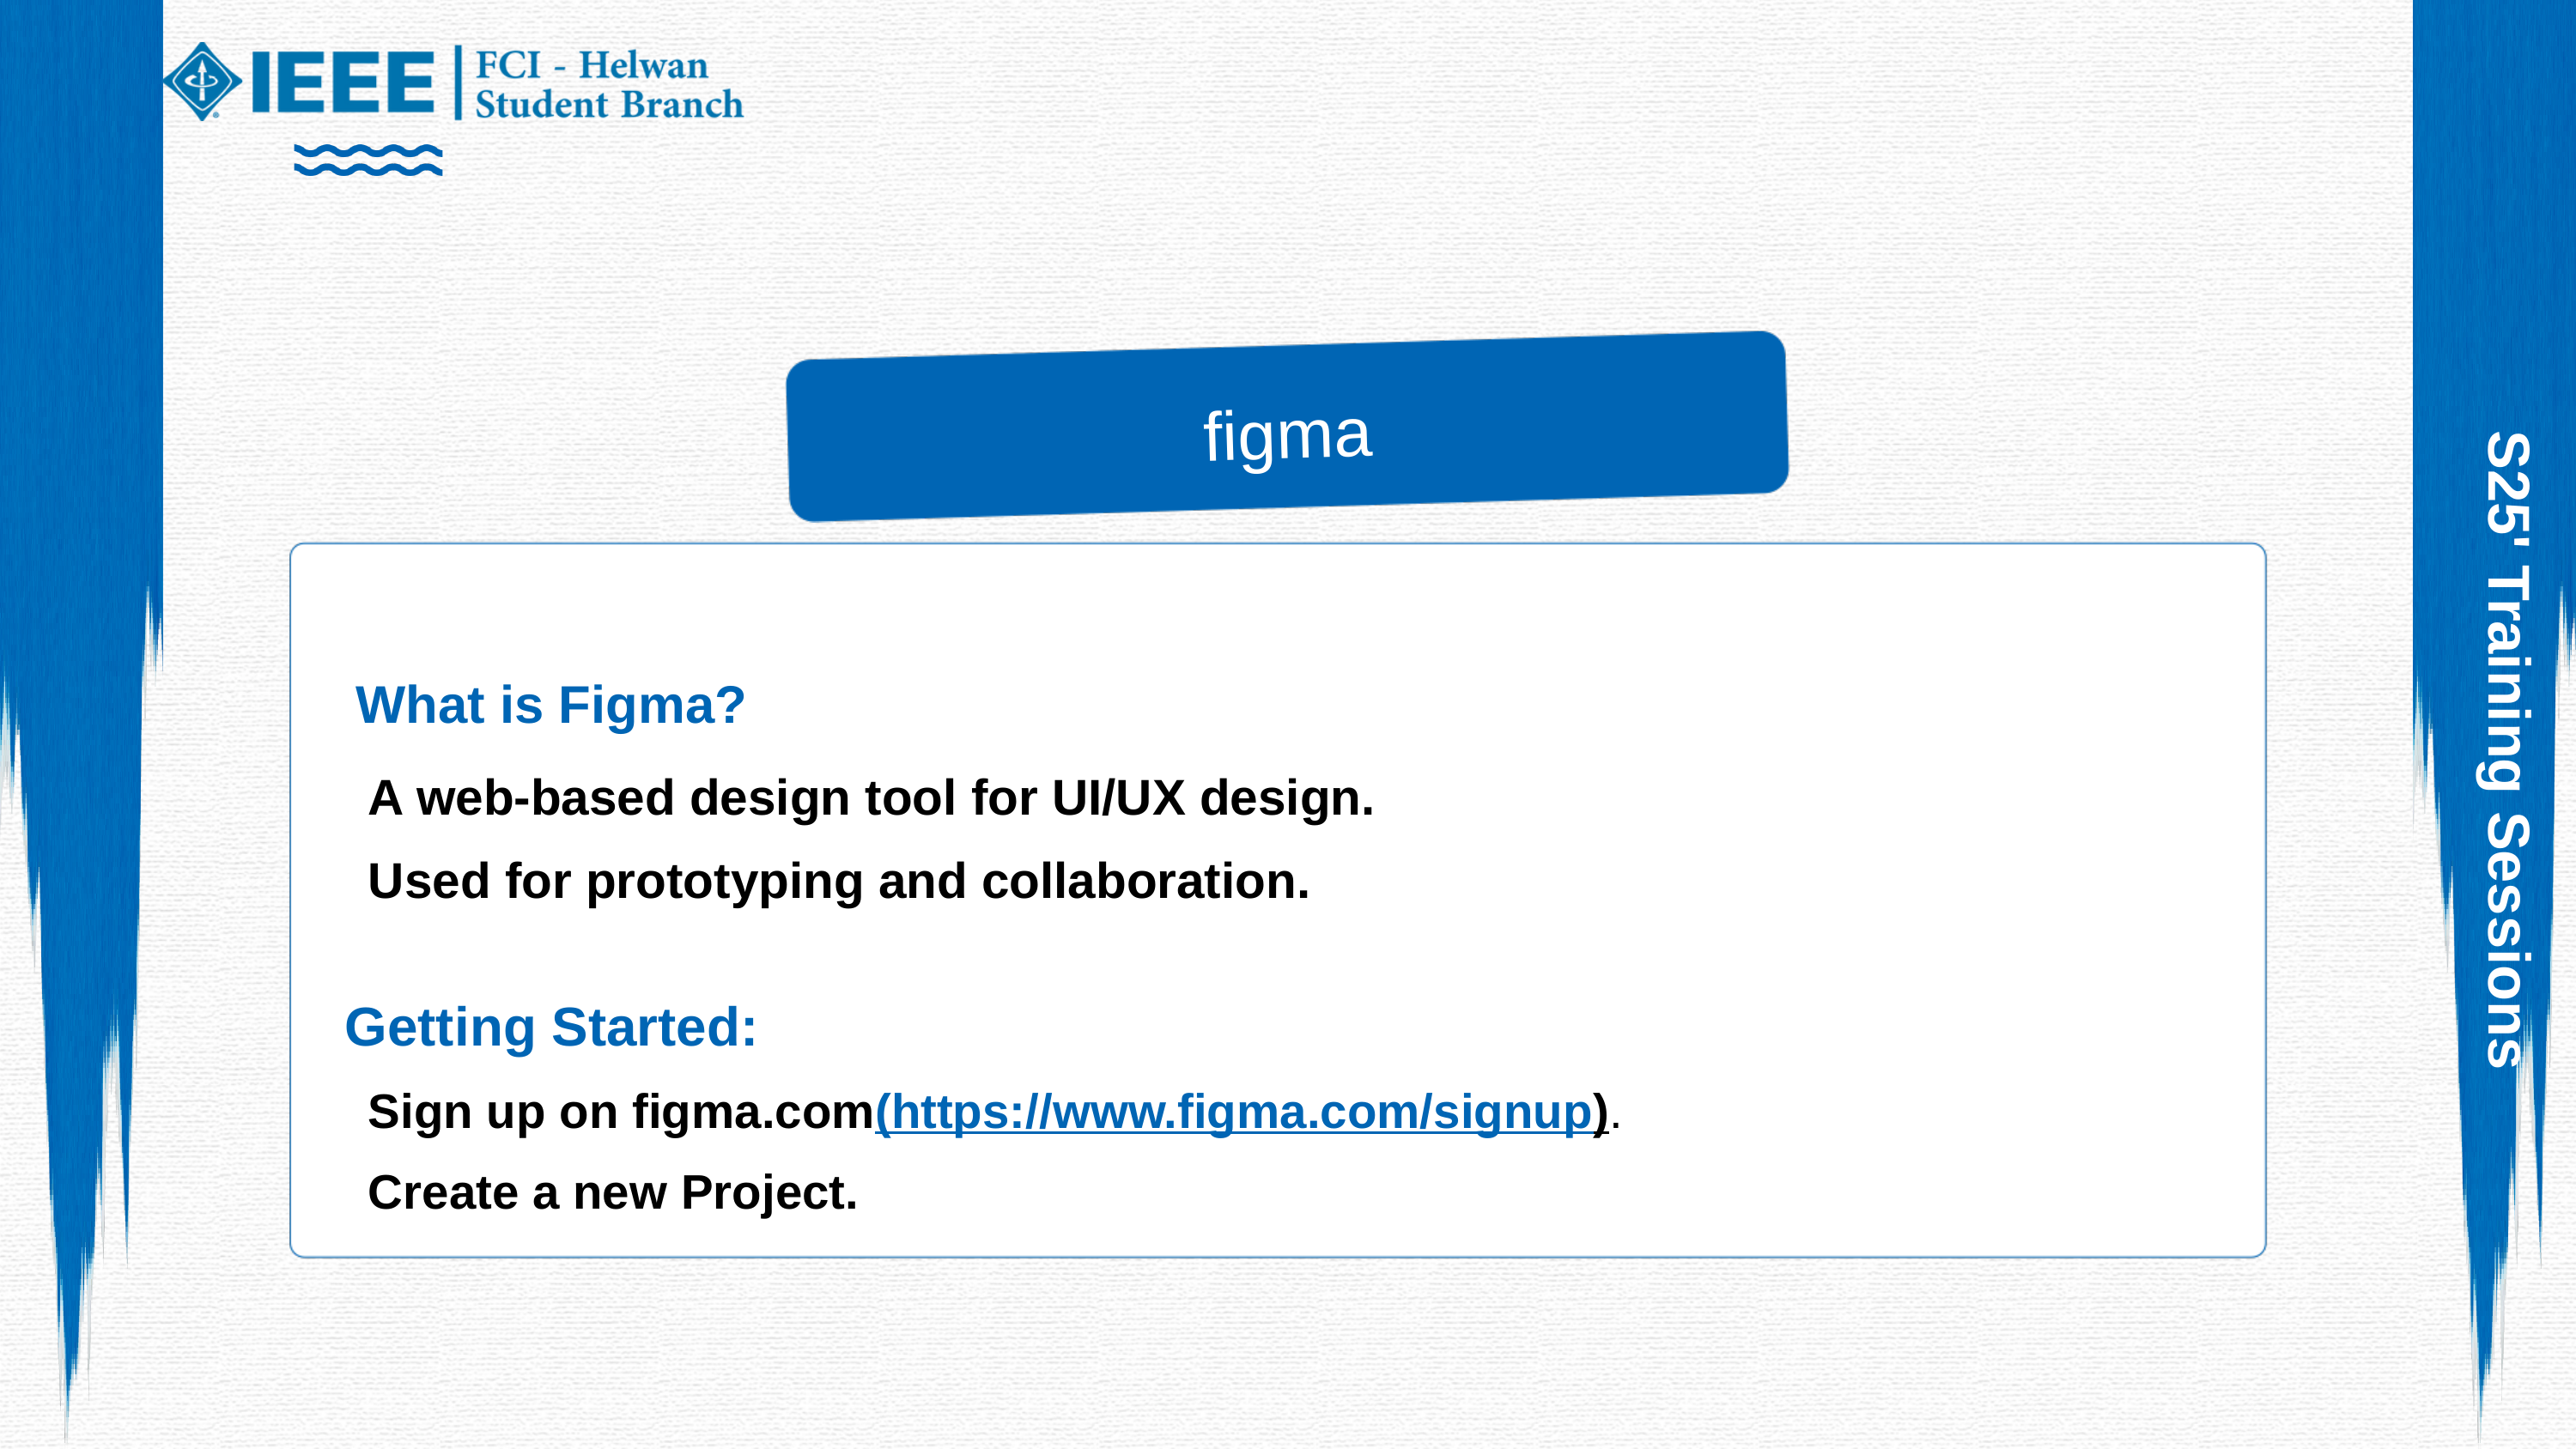

figma

What is Figma?

S25' Training Sessions
A web-based design tool for UI/UX design.
Used for prototyping and collaboration.
Getting Started:
Sign up on figma.com(https://www.figma.com/signup).
Create a new Project.